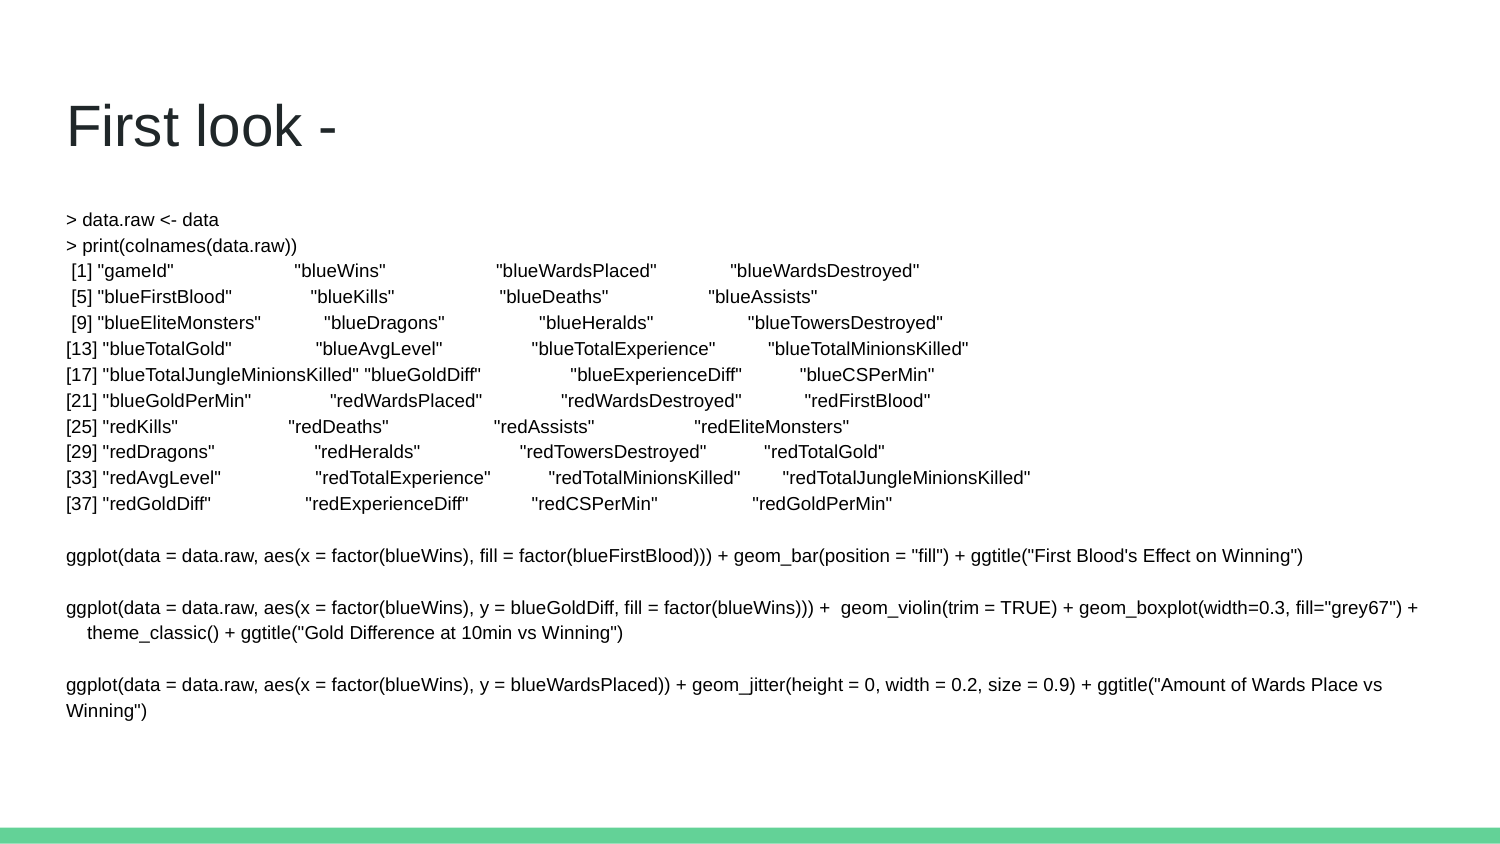

# First look -
> data.raw <- data
> print(colnames(data.raw))
 [1] "gameId"                       "blueWins"                     "blueWardsPlaced"              "blueWardsDestroyed"
 [5] "blueFirstBlood"               "blueKills"                    "blueDeaths"                   "blueAssists"
 [9] "blueEliteMonsters"            "blueDragons"                  "blueHeralds"                  "blueTowersDestroyed"
[13] "blueTotalGold"                "blueAvgLevel"                 "blueTotalExperience"          "blueTotalMinionsKilled"
[17] "blueTotalJungleMinionsKilled" "blueGoldDiff"                 "blueExperienceDiff"           "blueCSPerMin"
[21] "blueGoldPerMin"               "redWardsPlaced"               "redWardsDestroyed"            "redFirstBlood"
[25] "redKills"                     "redDeaths"                    "redAssists"                   "redEliteMonsters"
[29] "redDragons"                   "redHeralds"                   "redTowersDestroyed"           "redTotalGold"
[33] "redAvgLevel"                  "redTotalExperience"           "redTotalMinionsKilled"        "redTotalJungleMinionsKilled"
[37] "redGoldDiff"                  "redExperienceDiff"            "redCSPerMin"                  "redGoldPerMin"

ggplot(data = data.raw, aes(x = factor(blueWins), fill = factor(blueFirstBlood))) + geom_bar(position = "fill") + ggtitle("First Blood's Effect on Winning")

ggplot(data = data.raw, aes(x = factor(blueWins), y = blueGoldDiff, fill = factor(blueWins))) +  geom_violin(trim = TRUE) + geom_boxplot(width=0.3, fill="grey67") +
    theme_classic() + ggtitle("Gold Difference at 10min vs Winning")

ggplot(data = data.raw, aes(x = factor(blueWins), y = blueWardsPlaced)) + geom_jitter(height = 0, width = 0.2, size = 0.9) + ggtitle("Amount of Wards Place vs Winning")